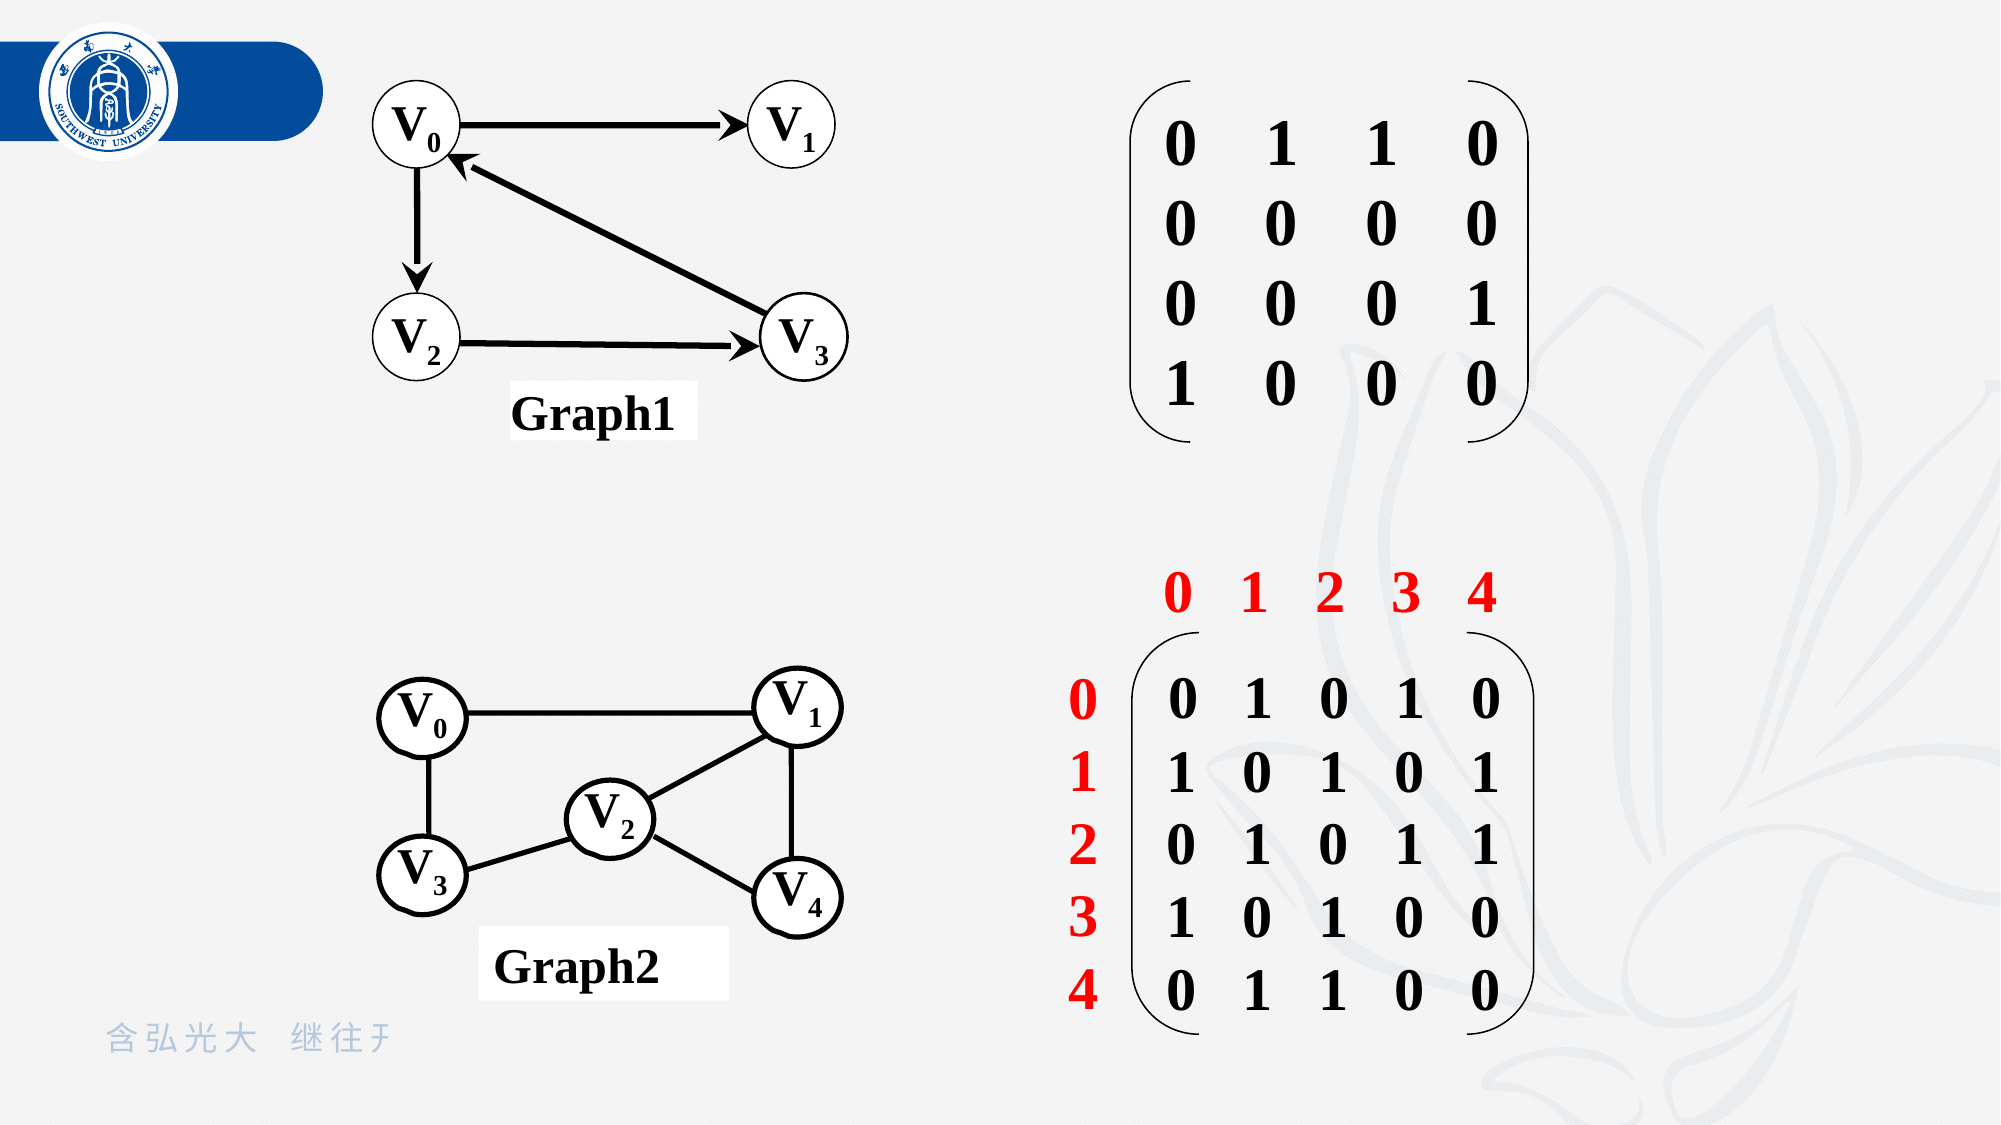

V0
V1

V2
V3

Graph1
 0    1    1    0
 0    0    0    0
 0    0    0    1
 1    0    0    0
0   1   2   3   4
 0   1   0   1   0
 1   0   1   0   1
 0   1   0   1   1
 1   0   1   0   0
 0   1   1   0   0
0
1
2
3
4
V1
V0

V2
V3

V4
Graph2